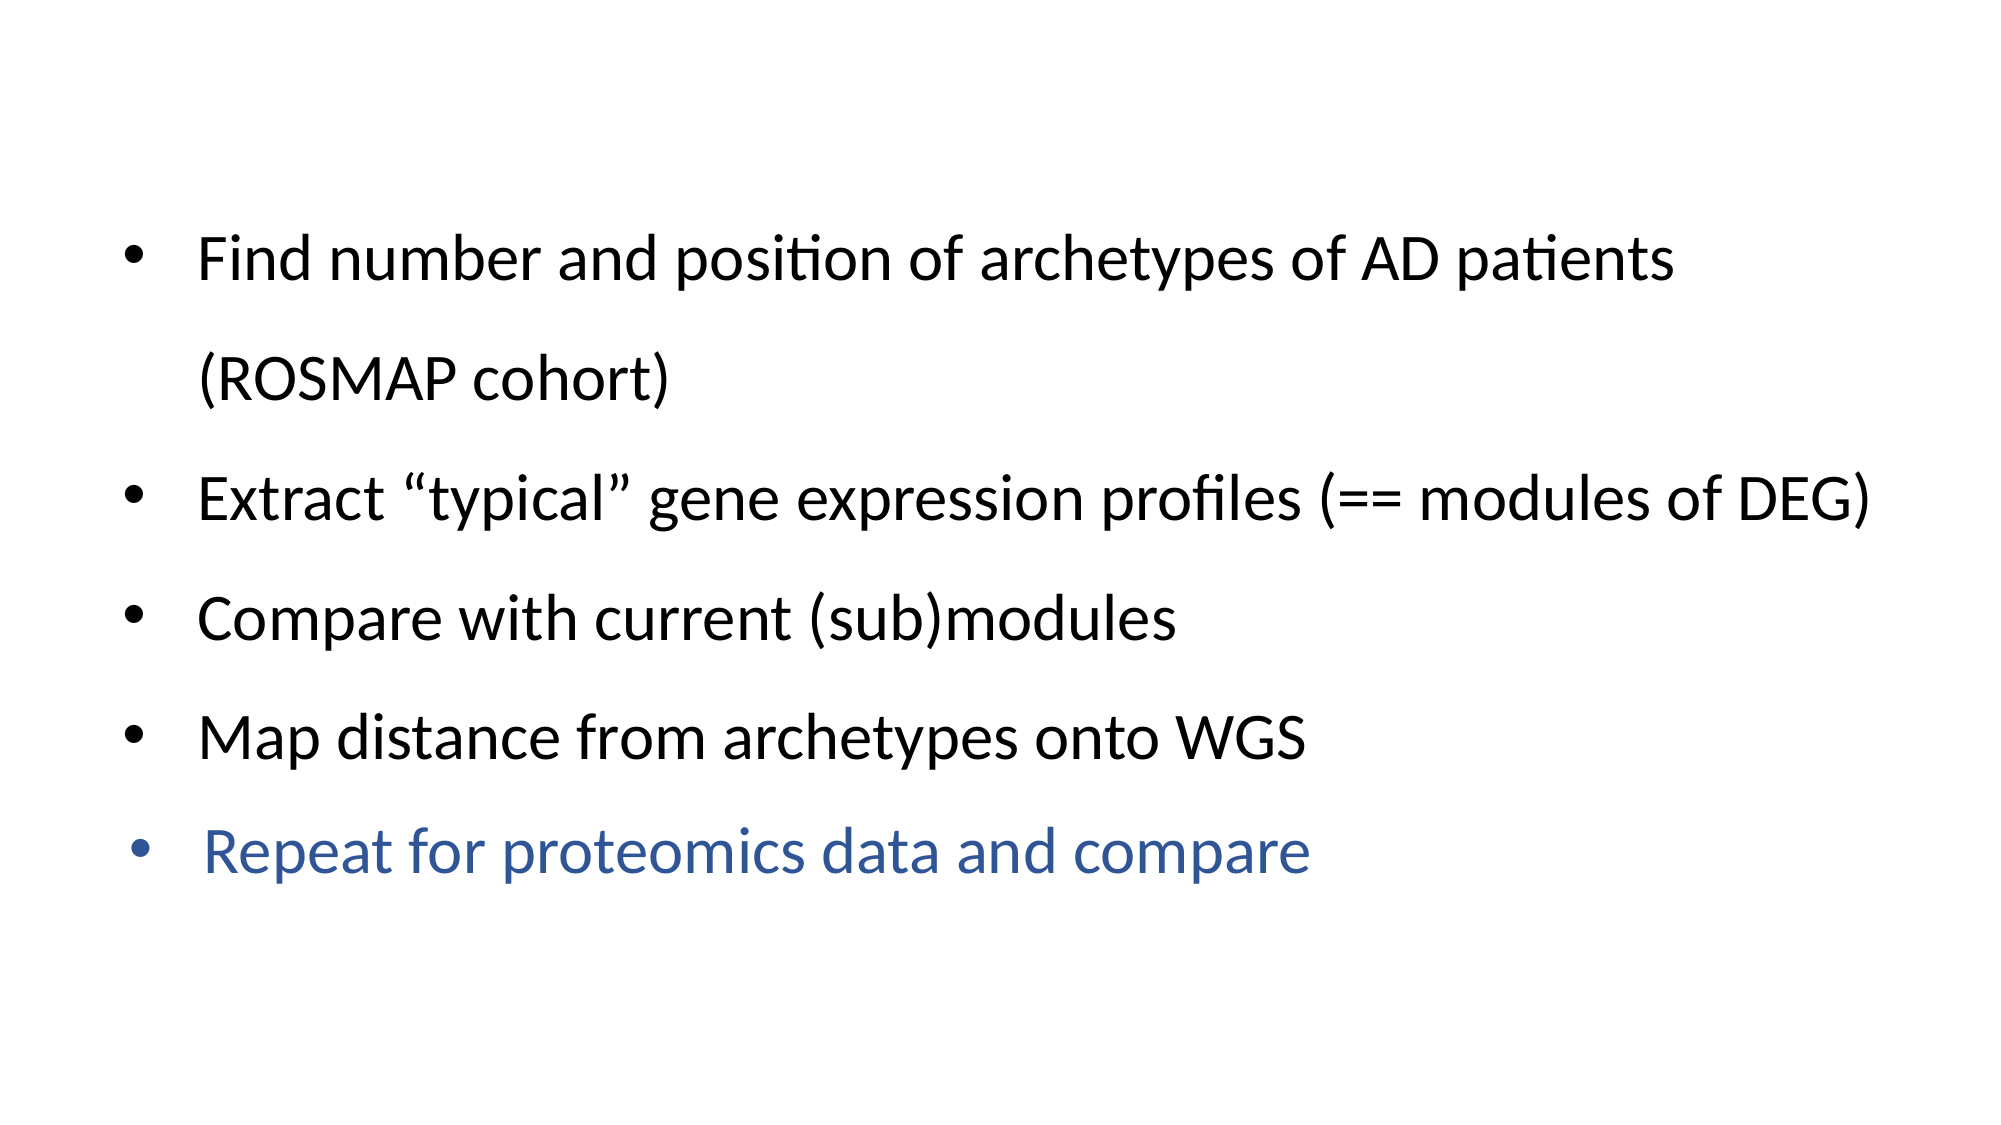

Find number and position of archetypes of AD patients (ROSMAP cohort)
Extract “typical” gene expression profiles (== modules of DEG)
Compare with current (sub)modules
Map distance from archetypes onto WGS
Repeat for proteomics data and compare